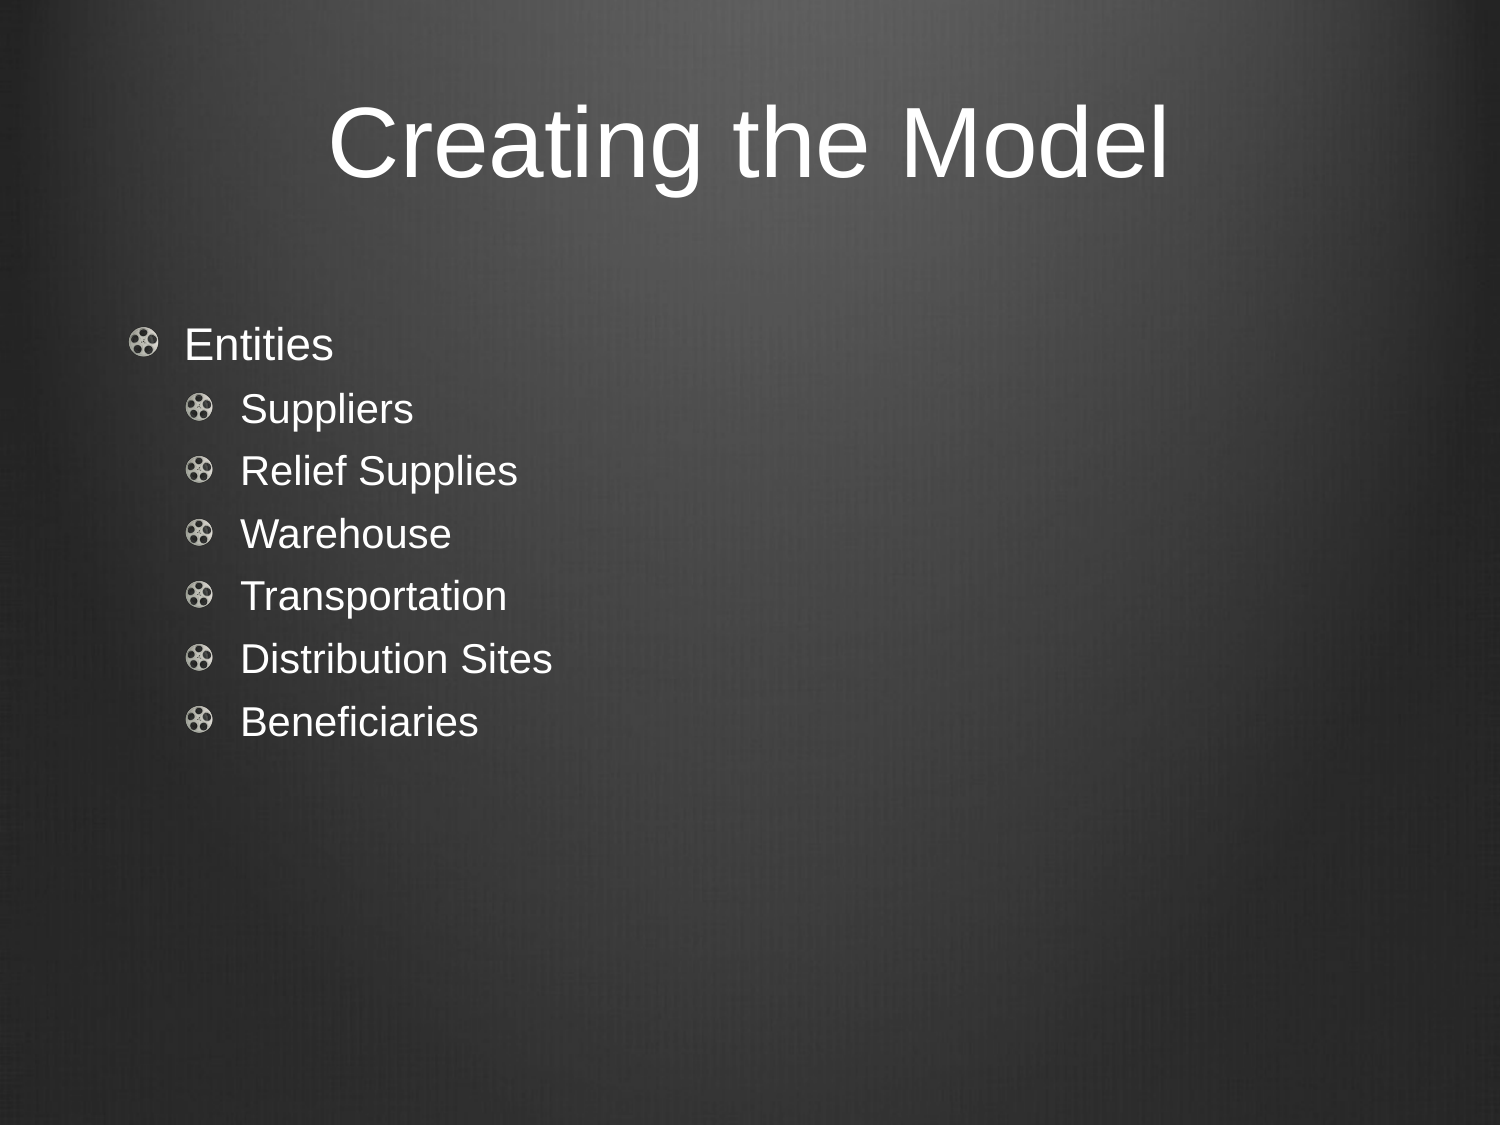

# Creating the Model
Entities
Suppliers
Relief Supplies
Warehouse
Transportation
Distribution Sites
Beneficiaries